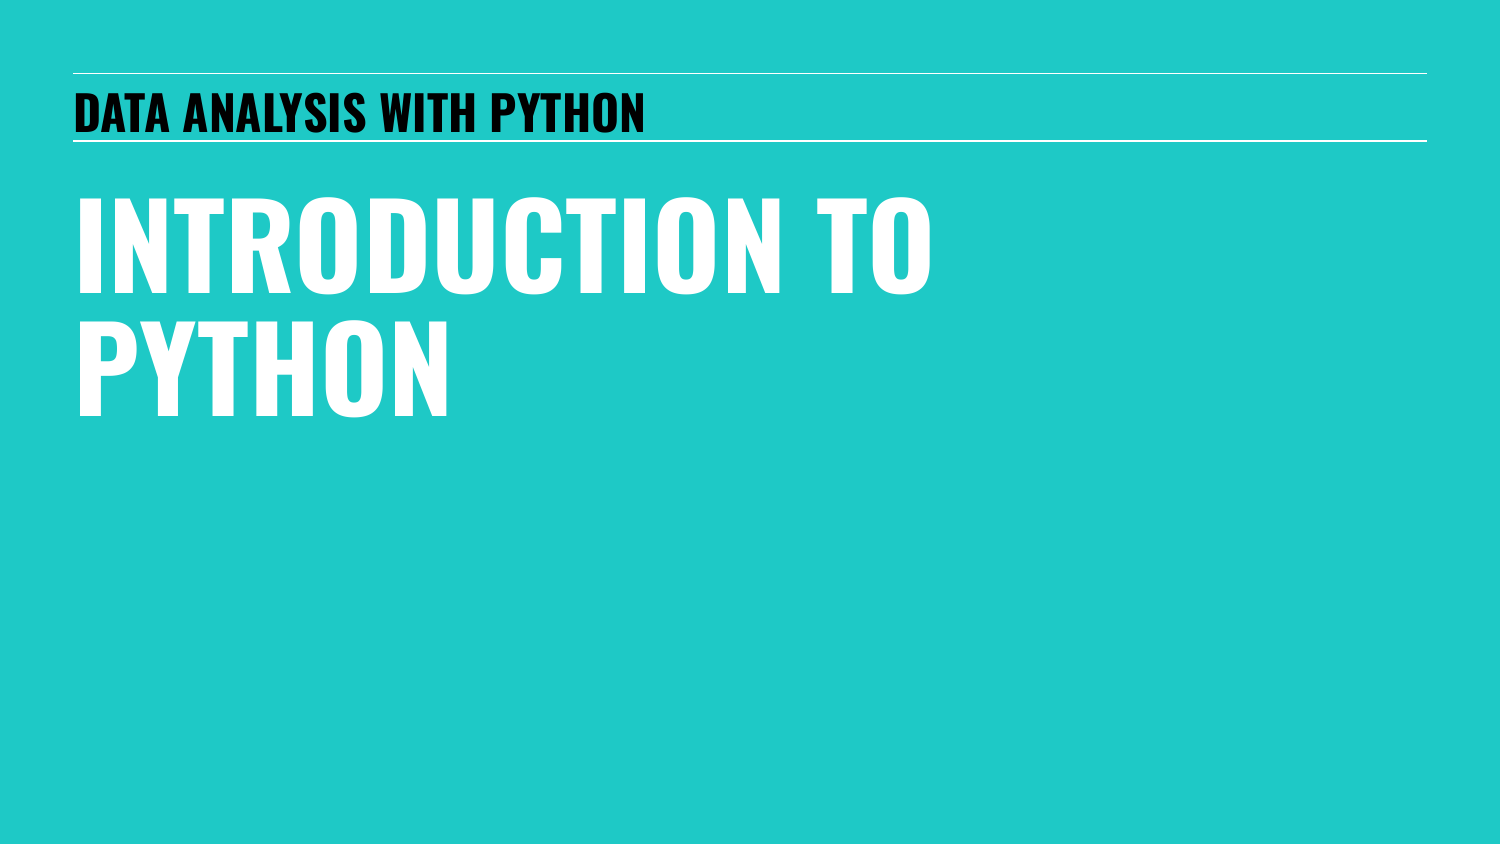

DATA ANALYSIS WITH PYTHON

INTRODUCTION TO
PYTHON